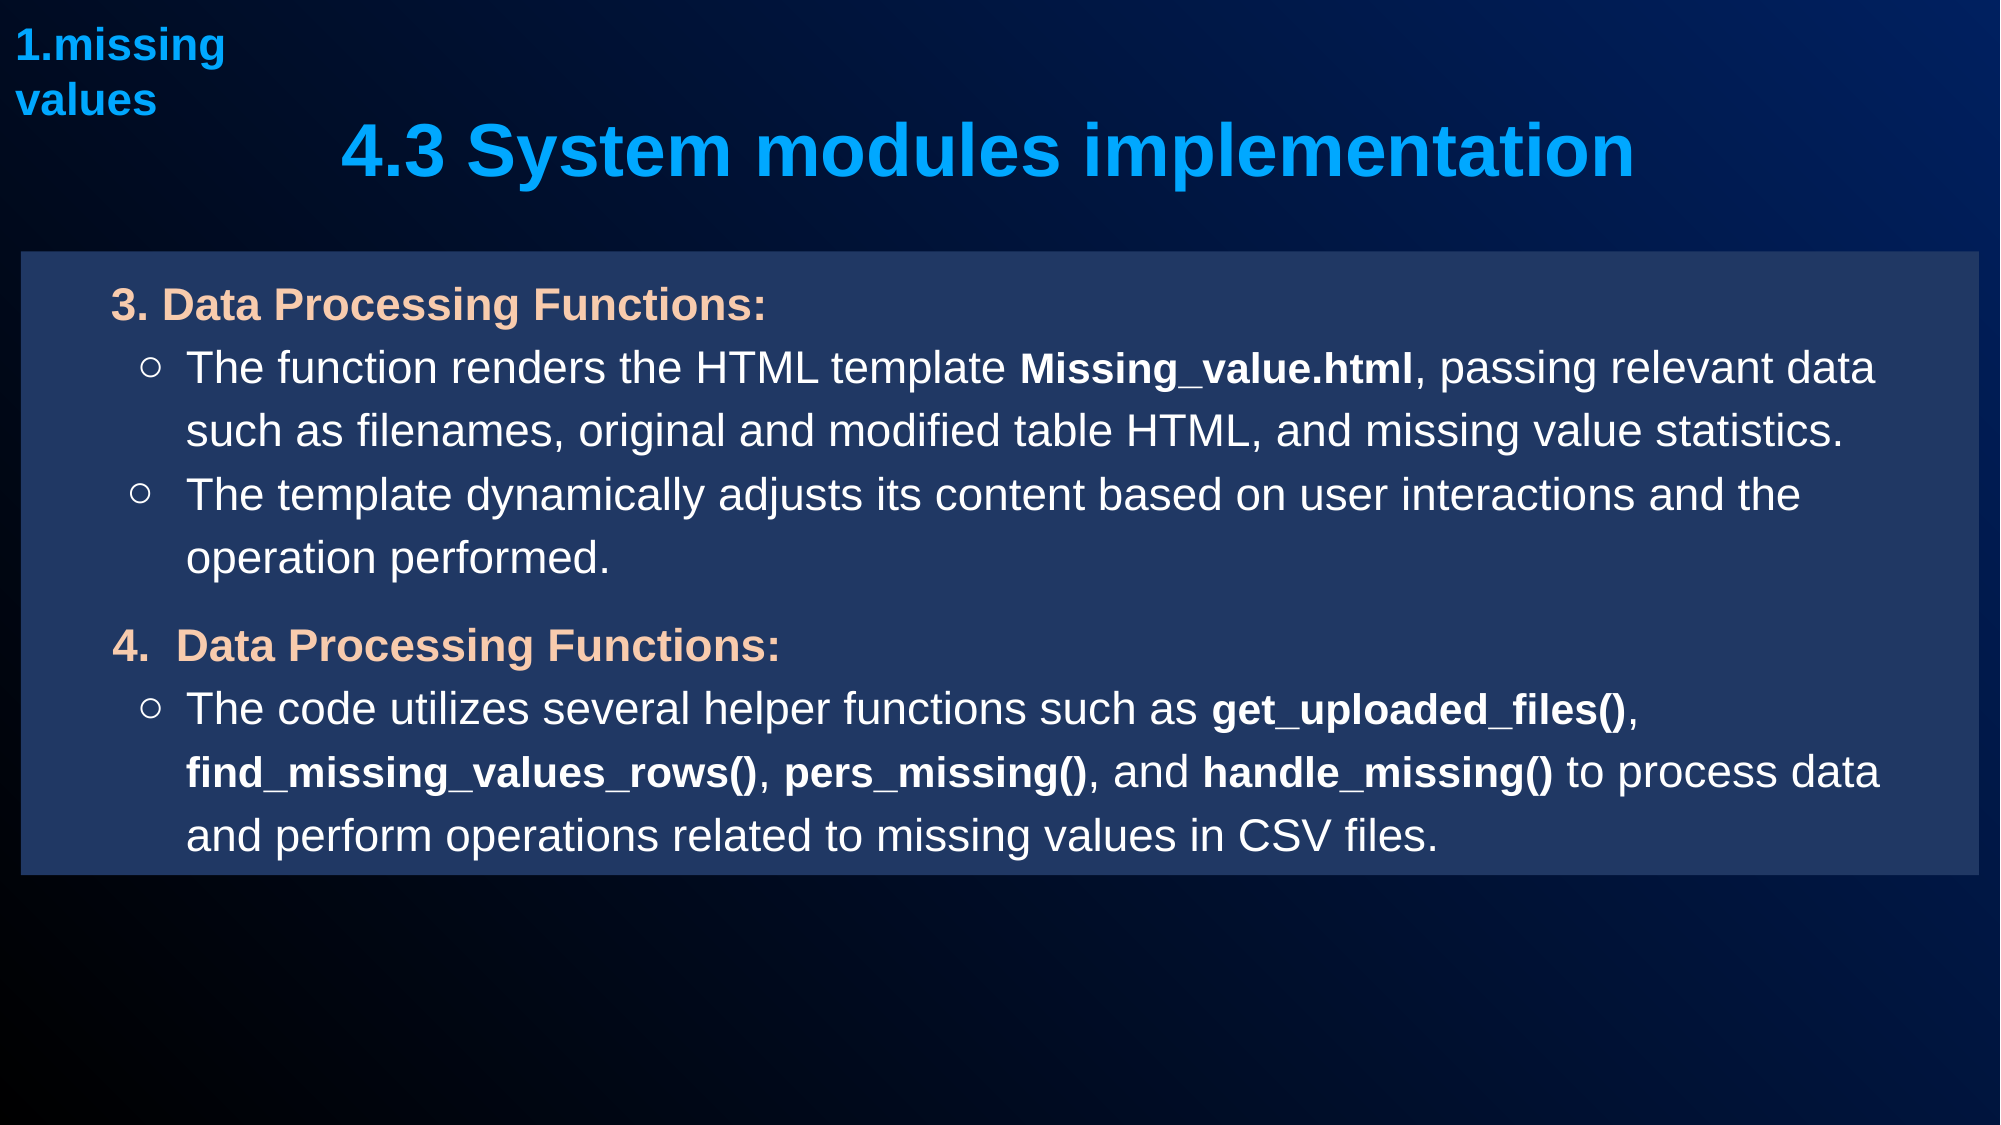

1.missing values
4.3 System modules implementation
3. Data Processing Functions:
The function renders the HTML template Missing_value.html, passing relevant data such as filenames, original and modified table HTML, and missing value statistics.
The template dynamically adjusts its content based on user interactions and the operation performed.
      4.  Data Processing Functions:
The code utilizes several helper functions such as get_uploaded_files(), find_missing_values_rows(), pers_missing(), and handle_missing() to process data and perform operations related to missing values in CSV files.